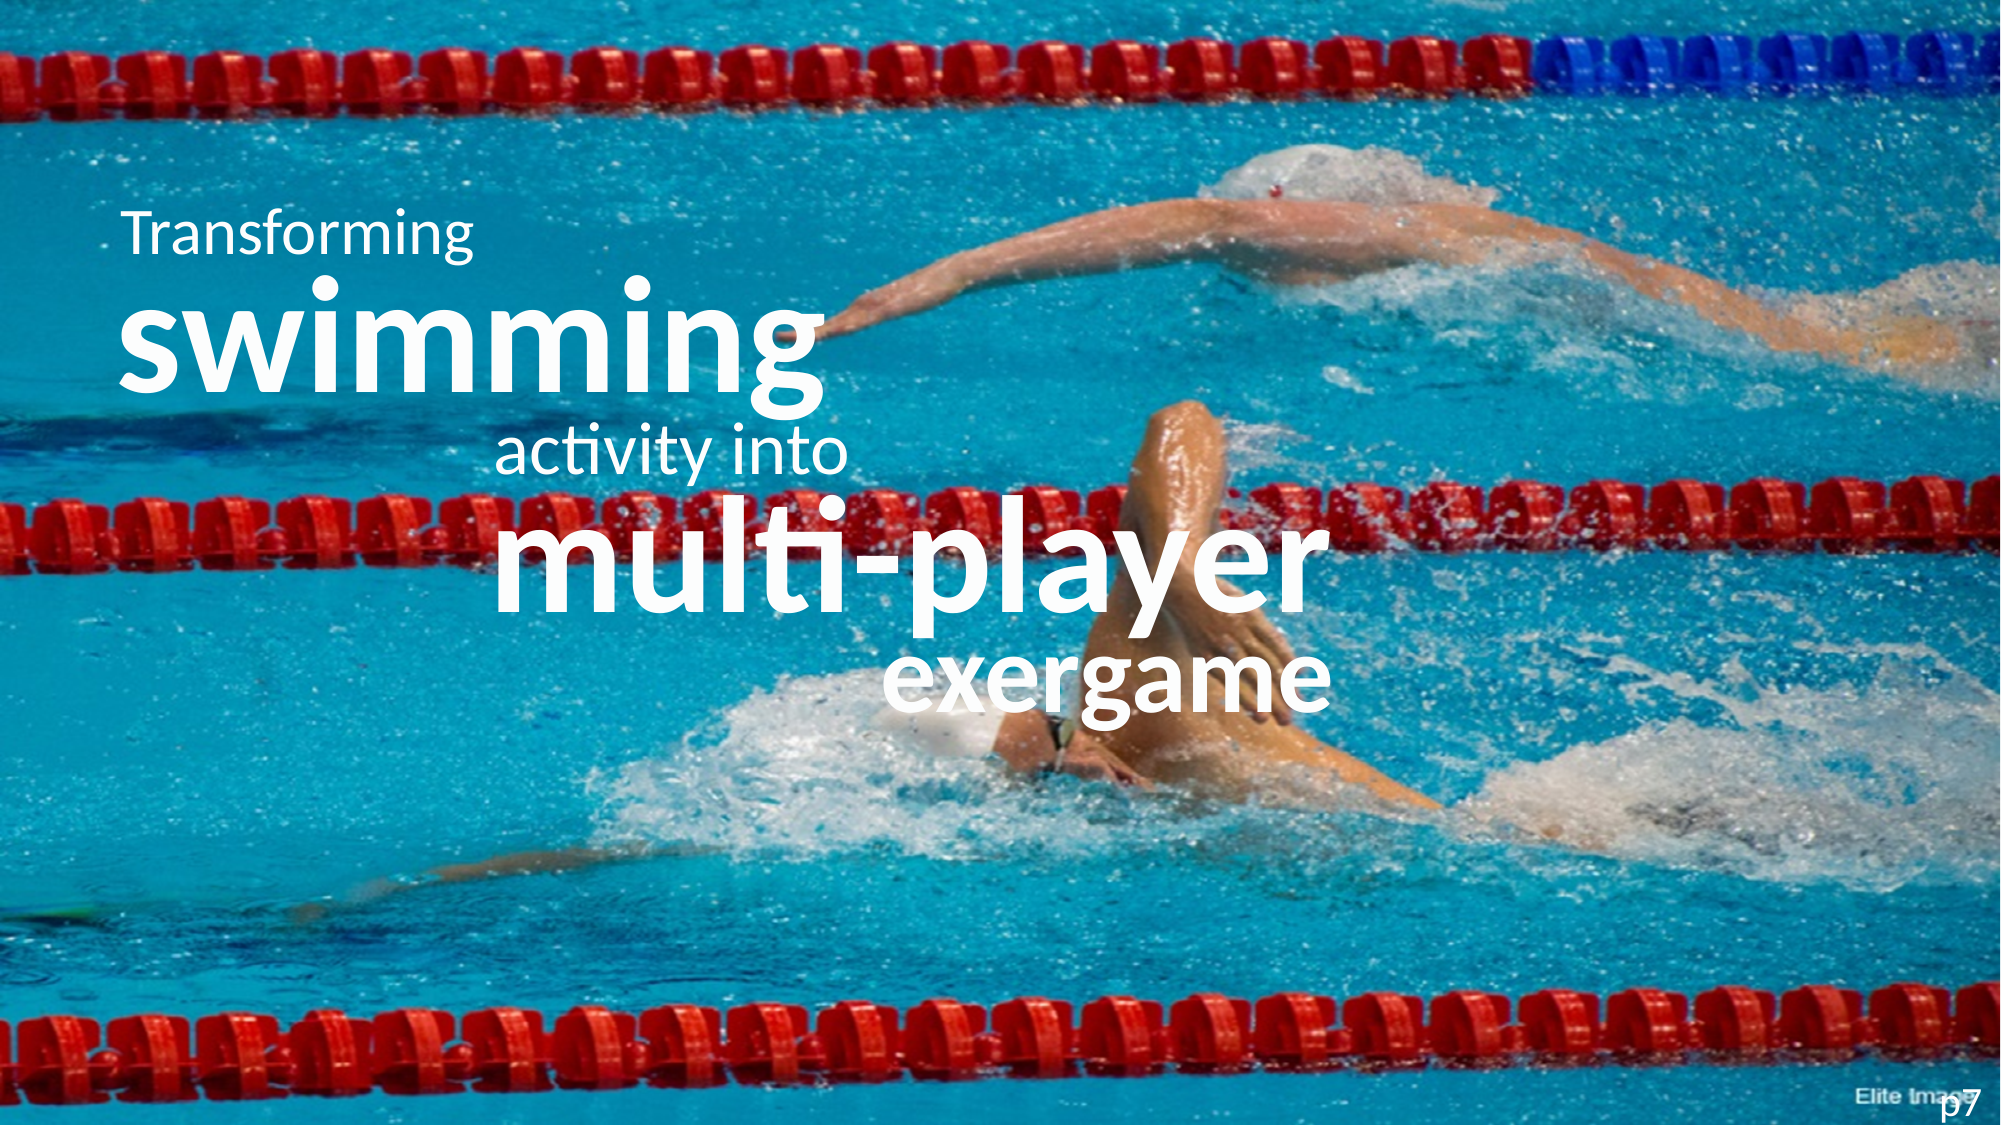

Transforming
swimming
activity into
multi-player
exergame
p7